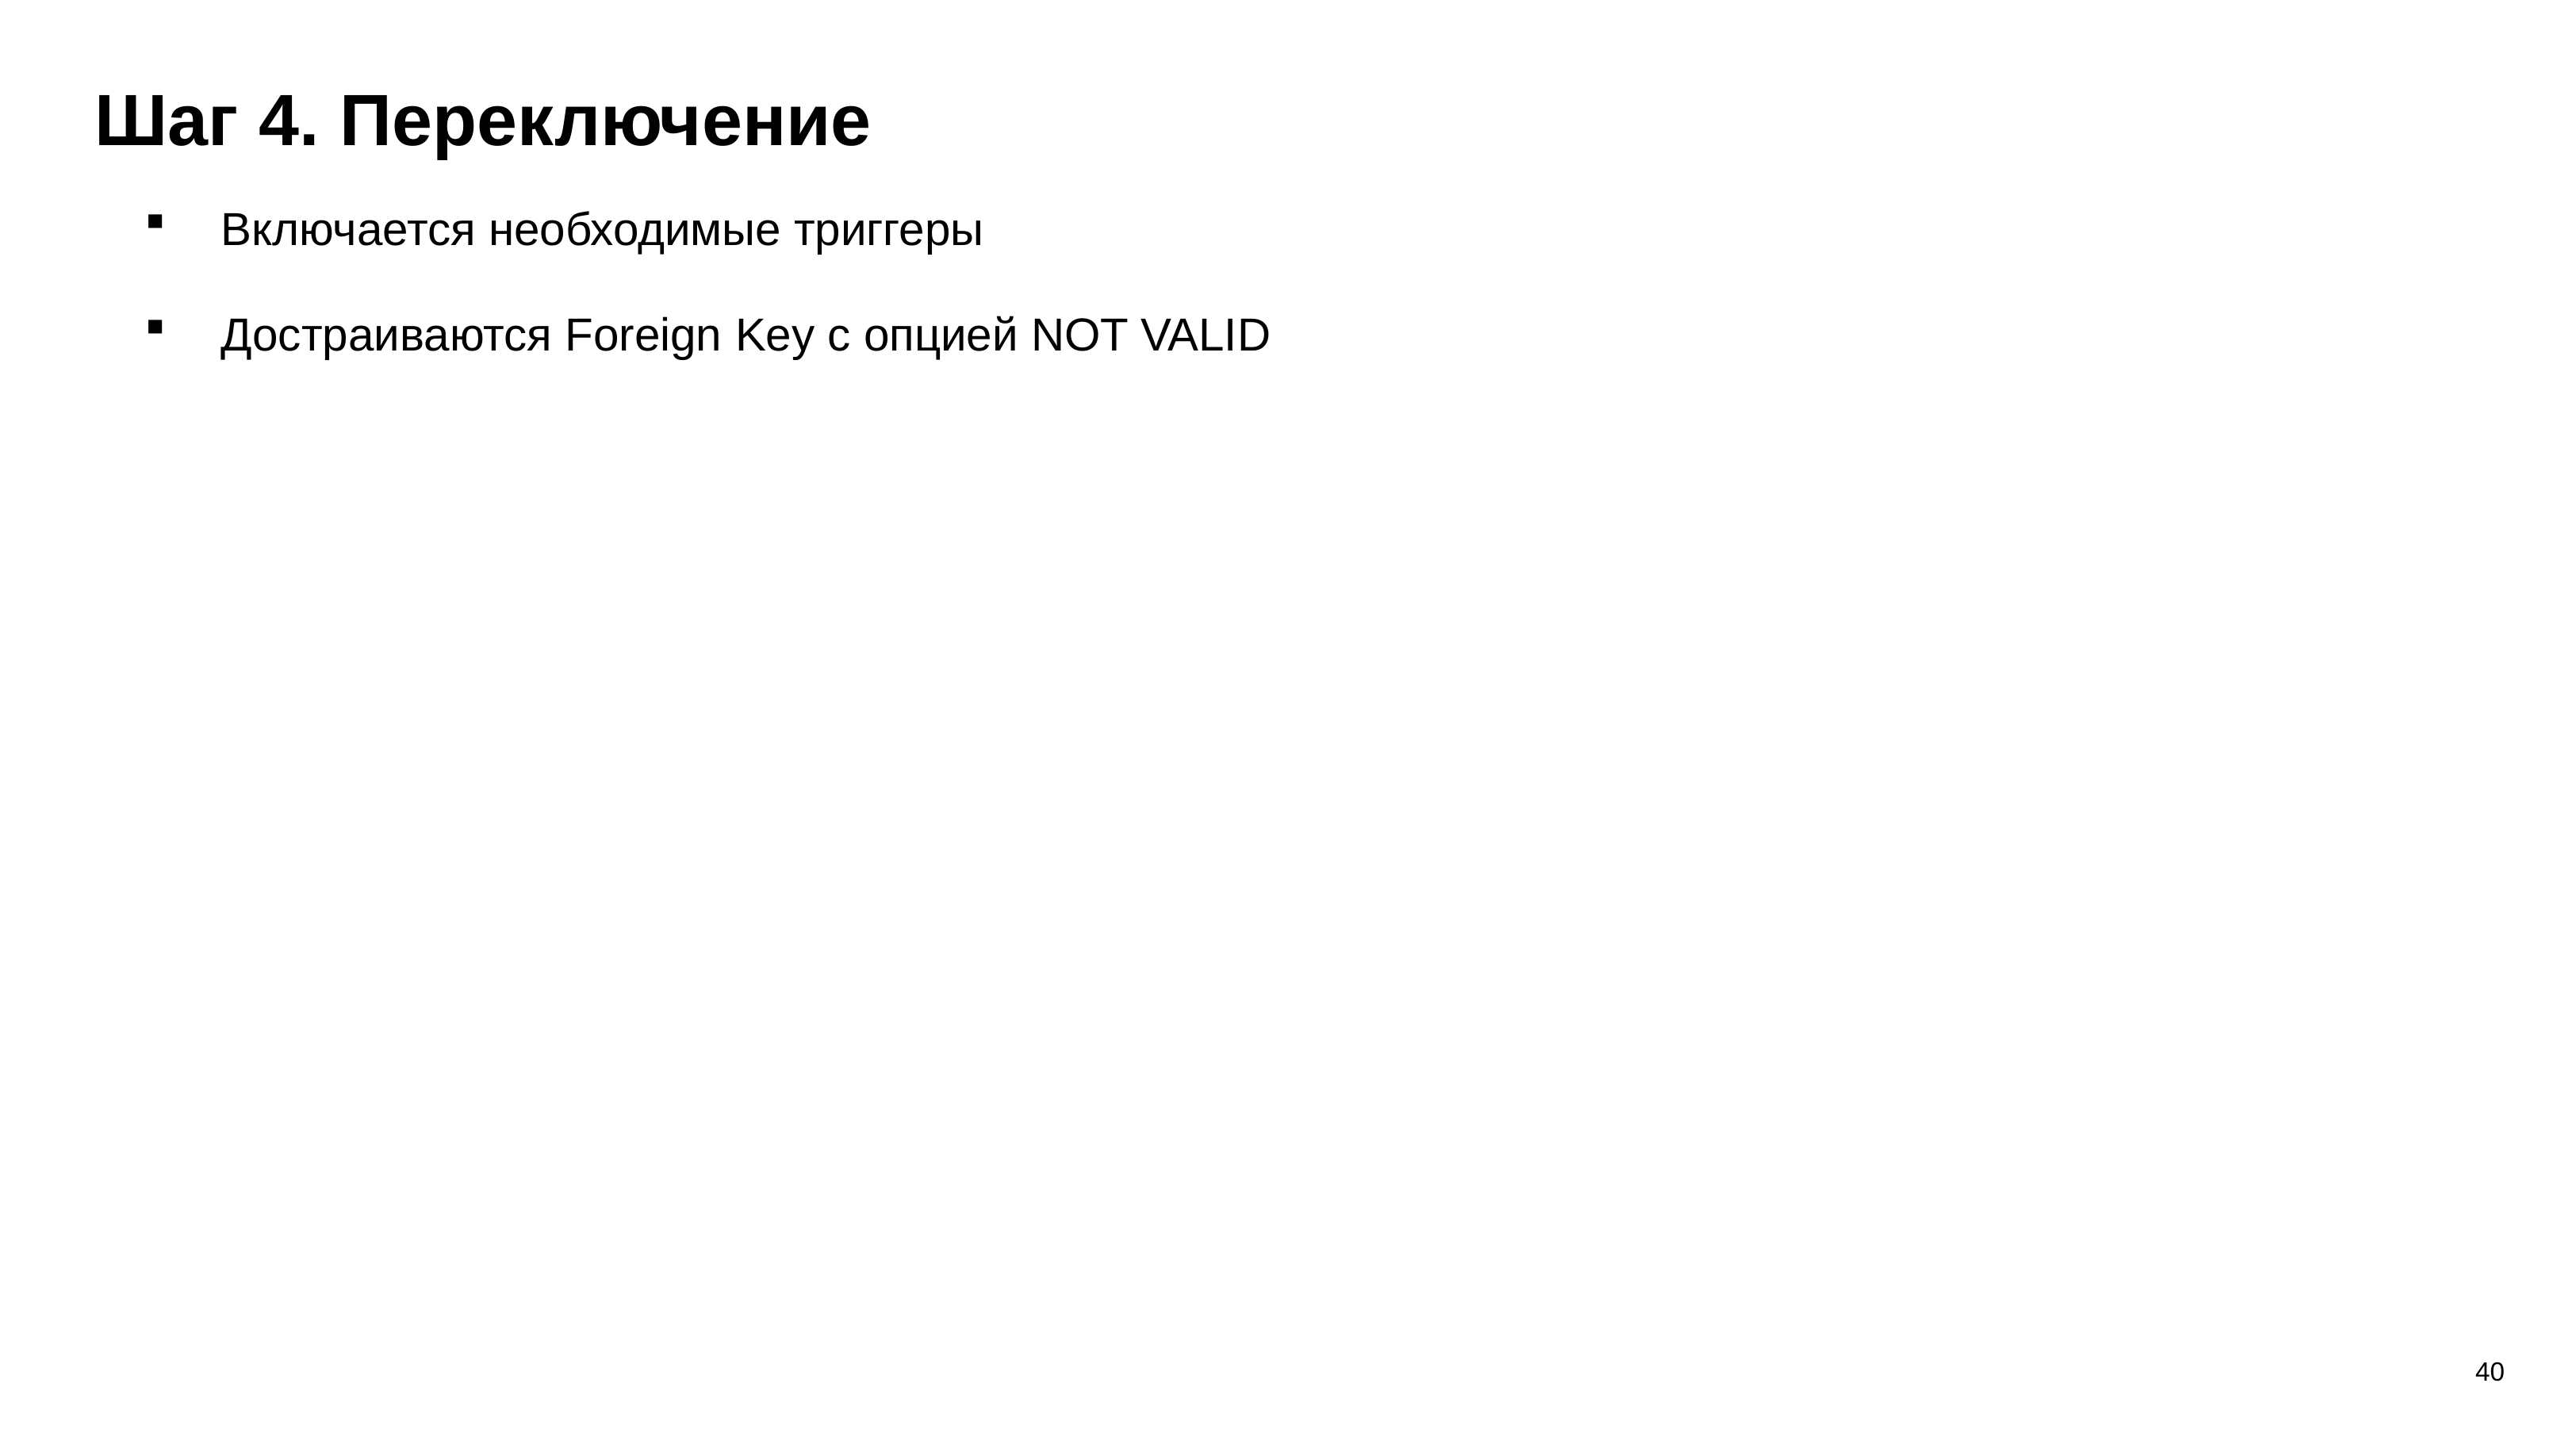

Шаг 4. Переключение
Включается необходимые триггеры
Достраиваются Foreign Key c опцией NOT VALID
40